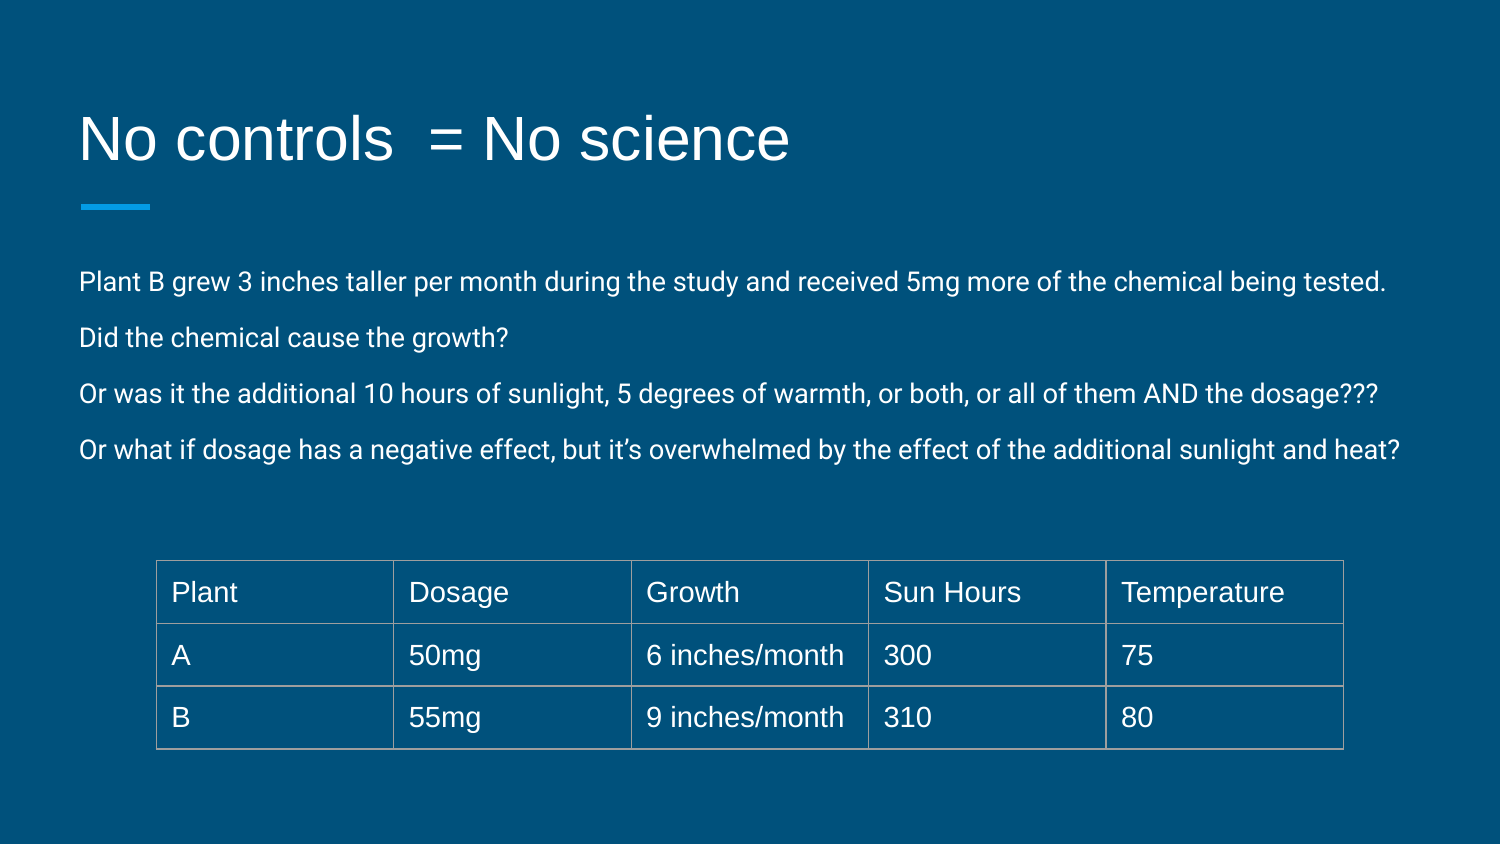

# No controls  = No science
Plant B grew 3 inches taller per month during the study and received 5mg more of the chemical being tested.
Did the chemical cause the growth?
Or was it the additional 10 hours of sunlight, 5 degrees of warmth, or both, or all of them AND the dosage???
Or what if dosage has a negative effect, but it’s overwhelmed by the effect of the additional sunlight and heat?
| Plant | Dosage | Growth | Sun Hours | Temperature |
| --- | --- | --- | --- | --- |
| A | 50mg | 6 inches/month | 300 | 75 |
| B | 55mg | 9 inches/month | 310 | 80 |